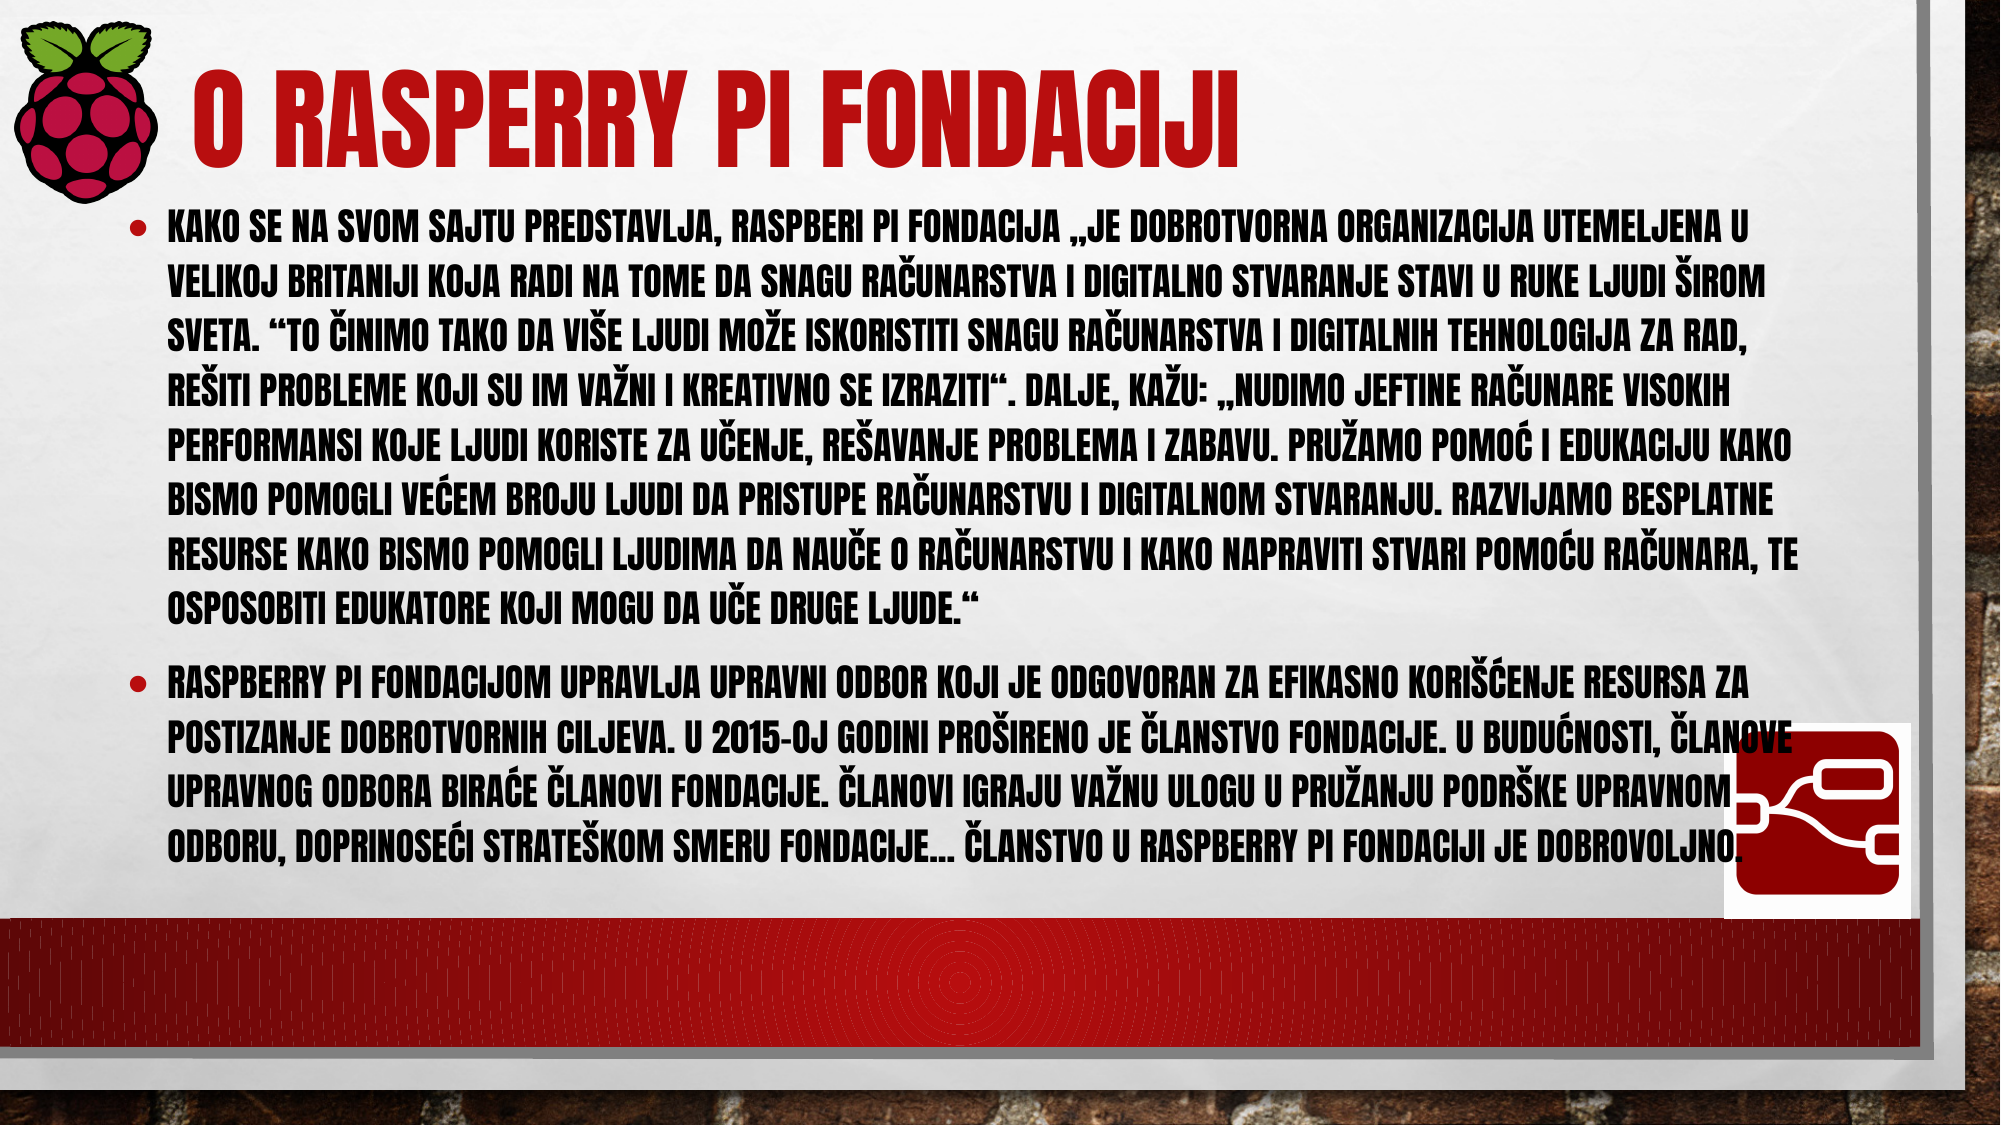

# O Rasperry Pi fondaciji
Kako se na svom sajtu predstavlja, Raspberi pi fondacija „je dobrotvorna organizacija utemeljena u Velikoj Britaniji koja radi na tome da snagu računarstva i digitalno stvaranje stavi u ruke ljudi širom sveta. “To činimo tako da više ljudi može iskoristiti snagu računarstva i digitalnih tehnologija za rad, rešiti probleme koji su im važni i kreativno se izraziti“. Dalje, kažu: „Nudimo jeftine računare visokih performansi koje ljudi koriste za učenje, rešavanje problema i zabavu. Pružamo pomoć i edukaciju kako bismo pomogli većem broju ljudi da pristupe računarstvu i digitalnom stvaranju. Razvijamo besplatne resurse kako bismo pomogli ljudima da nauče o računarstvu i kako napraviti stvari pomoću računara, te osposobiti edukatore koji mogu da uče druge ljude.“
Raspberry Pi Fondacijom upravlja Upravni Odbor koji je odgovoran za efikasno korišćenje resursa za postizanje dobrotvornih ciljeva. U 2015-oj godini prošireno je članstvo Fondacije. U budućnosti, članove Upravnog odbora biraće članovi Fondacije. Članovi igraju važnu ulogu u pružanju podrške Upravnom odboru, doprinoseći strateškom smeru Fondacije... Članstvo u Raspberry Pi Fondaciji je dobrovoljno.